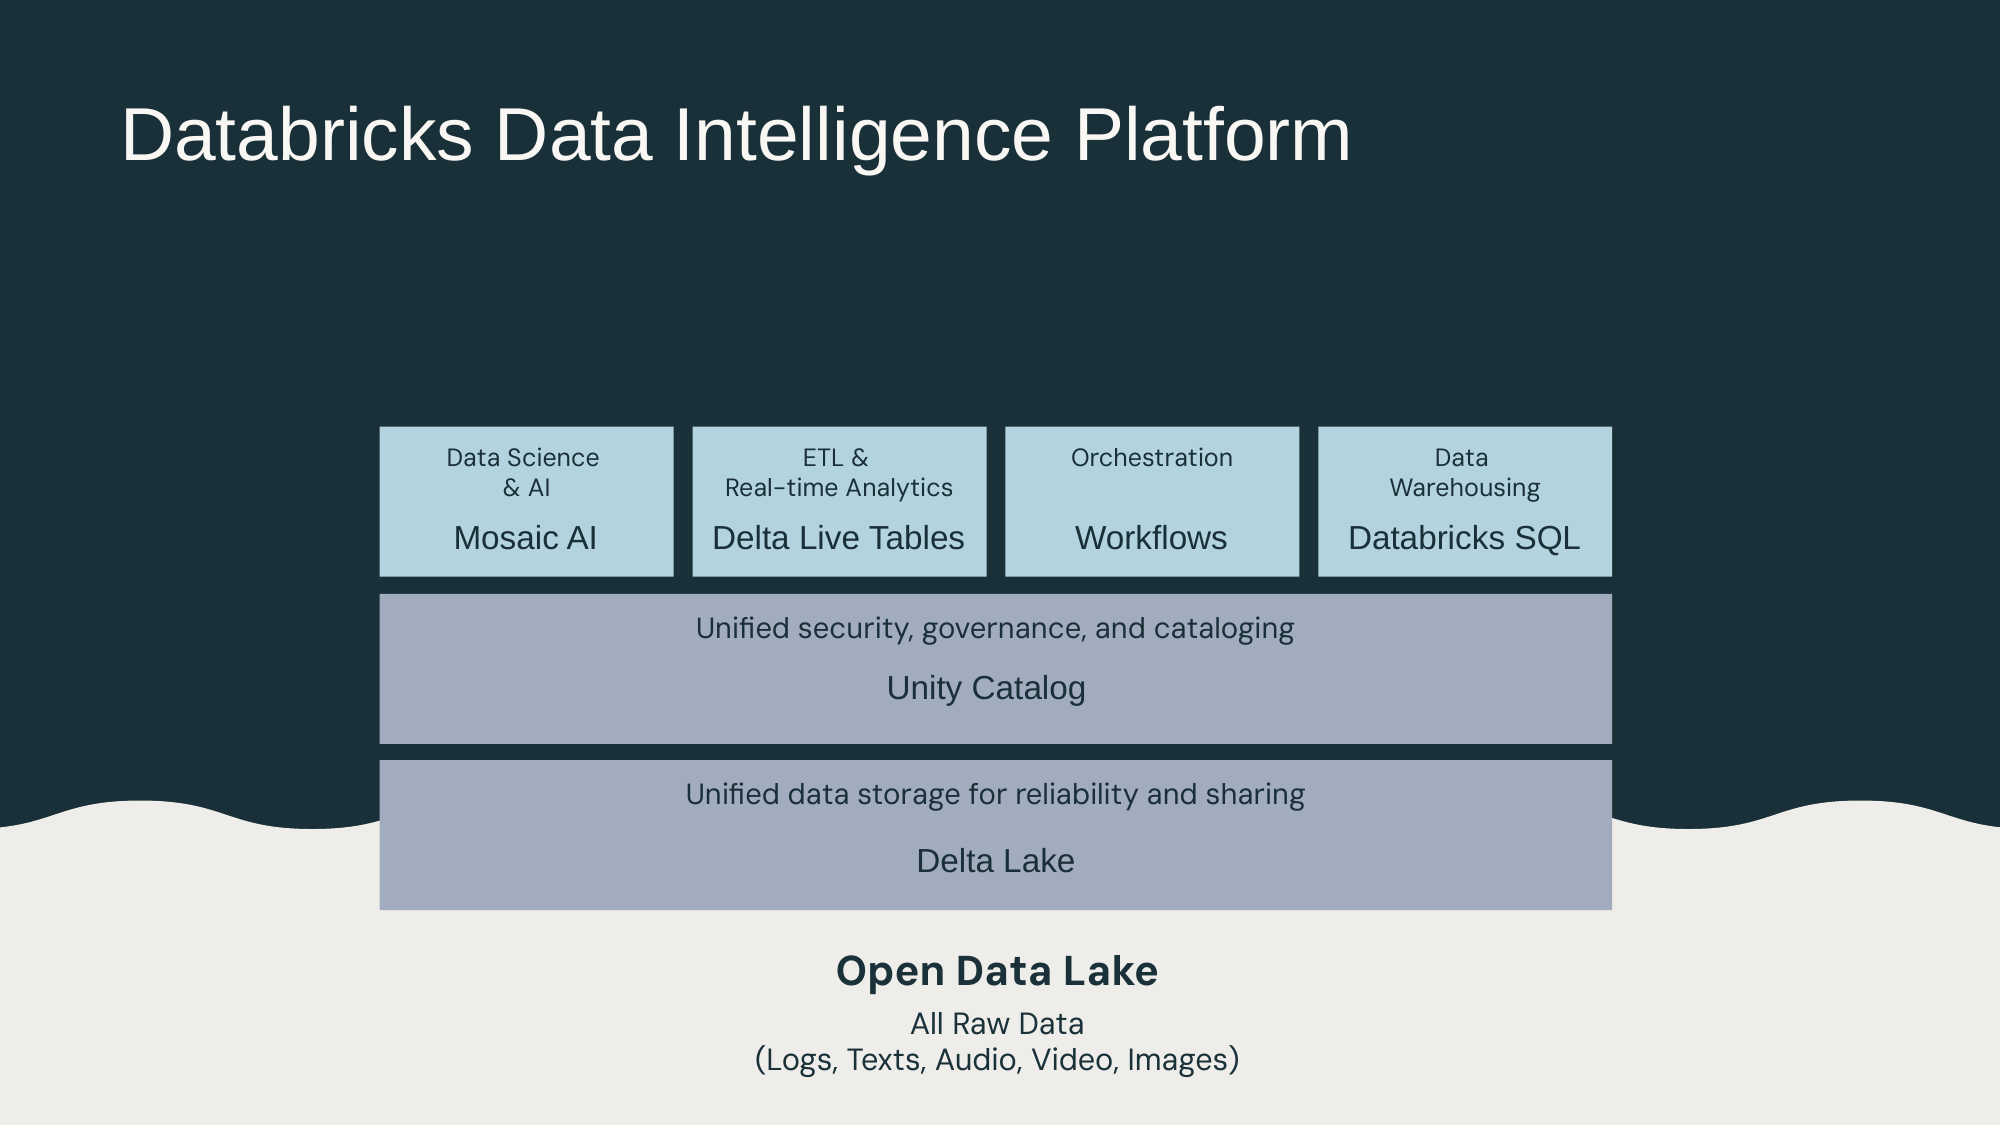

# Databricks Data Intelligence Platform
Data
Warehousing
Data Science
& AI
ETL &
Real-time Analytics
Orchestration
Mosaic AI
Delta Live Tables
Workflows
Databricks SQL
Unified security, governance, and cataloging
Unity Catalog
Unified data storage for reliability and sharing
Delta Lake

Open Data Lake
All Raw Data
(Logs, Texts, Audio, Video, Images)